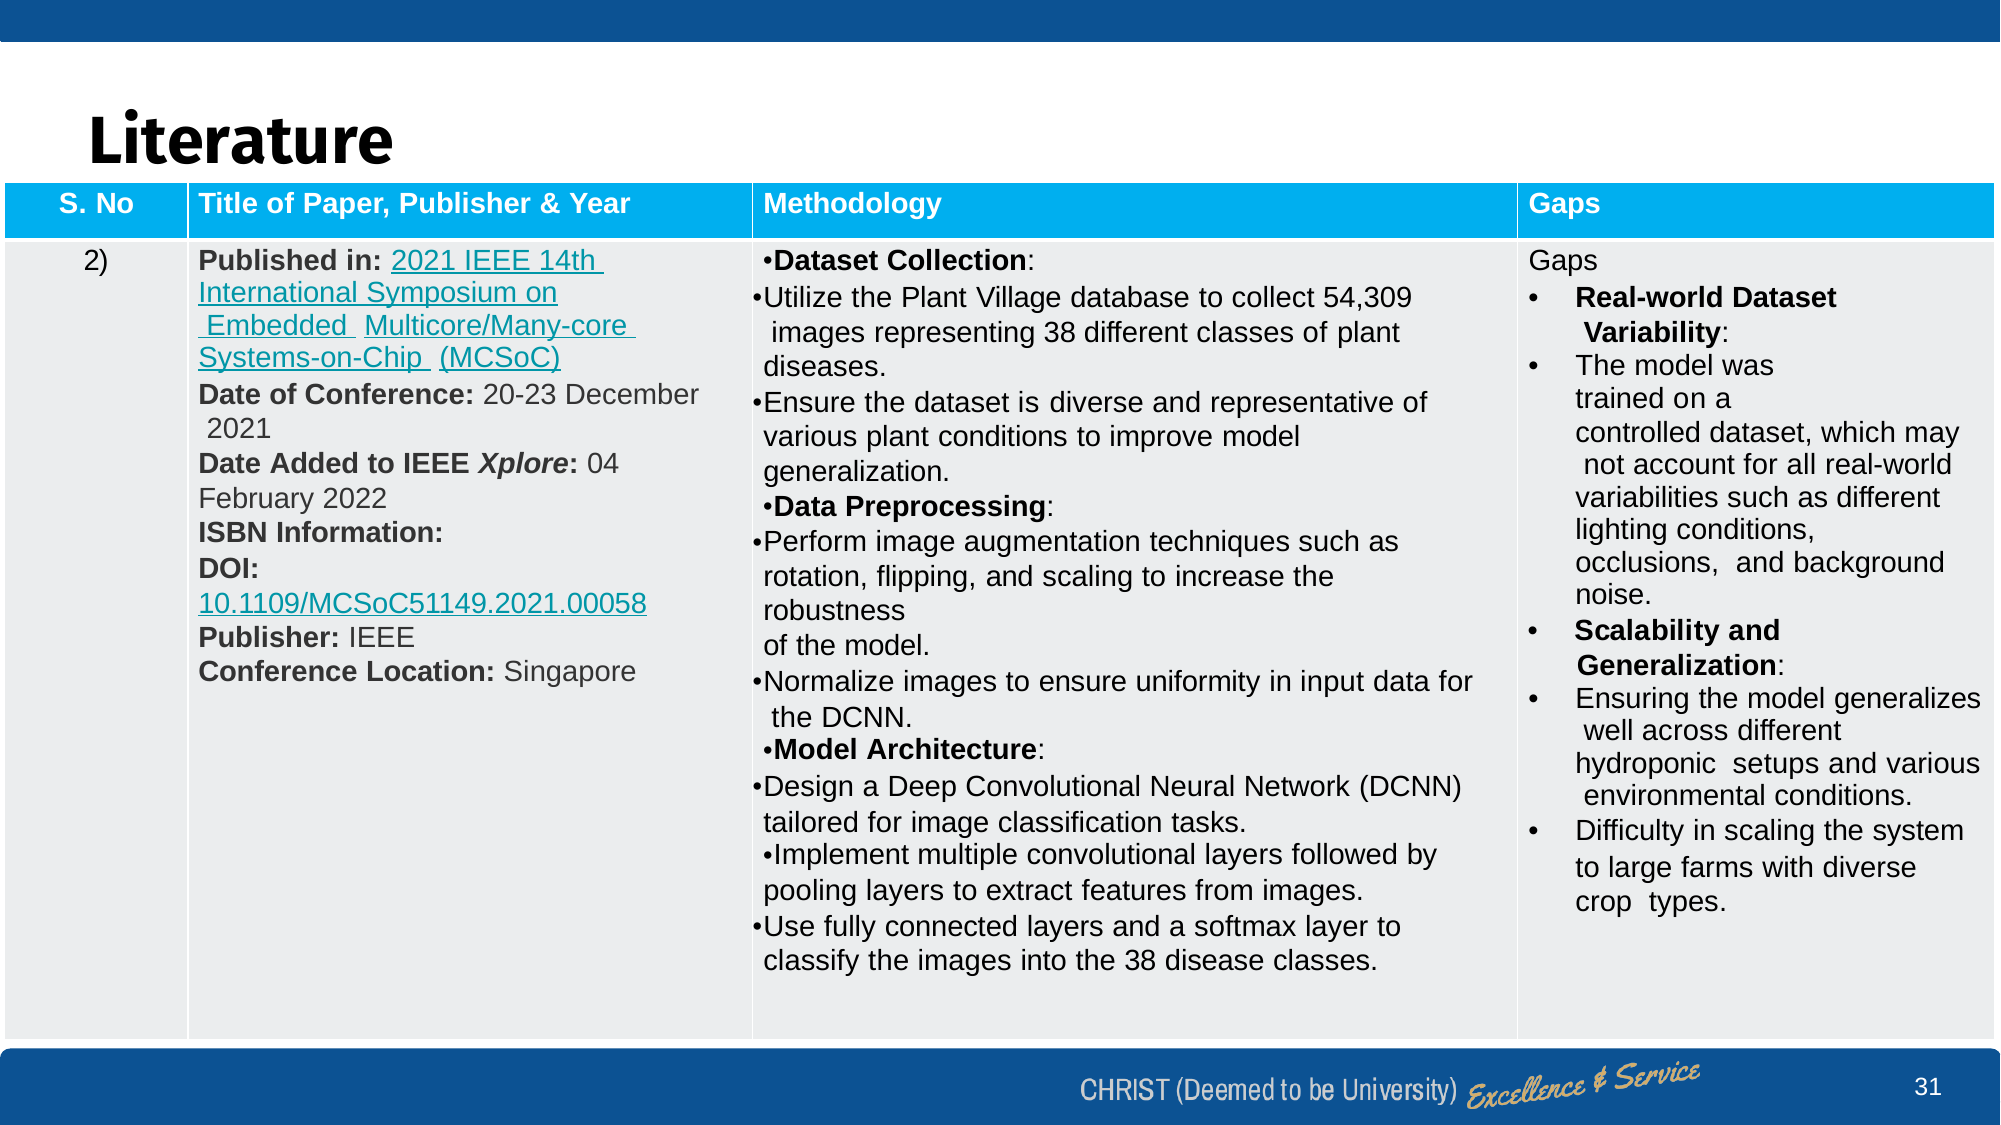

# Literature Review
| S. No | Title of Paper, Publisher & Year | Methodology | Gaps |
| --- | --- | --- | --- |
| 2) | Published in: 2021 IEEE 14th International Symposium on Embedded Multicore/Many-core Systems-on-Chip (MCSoC) Date of Conference: 20-23 December 2021 Date Added to IEEE Xplore: 04 February 2022 ISBN Information: DOI: 10.1109/MCSoC51149.2021.00058 Publisher: IEEE Conference Location: Singapore | Dataset Collection: Utilize the Plant Village database to collect 54,309 images representing 38 different classes of plant diseases. Ensure the dataset is diverse and representative of various plant conditions to improve model generalization. Data Preprocessing: Perform image augmentation techniques such as rotation, flipping, and scaling to increase the robustness of the model. Normalize images to ensure uniformity in input data for the DCNN. Model Architecture: Design a Deep Convolutional Neural Network (DCNN) tailored for image classification tasks. Implement multiple convolutional layers followed by pooling layers to extract features from images. Use fully connected layers and a softmax layer to classify the images into the 38 disease classes. | Gaps Real-world Dataset Variability: The model was trained on a controlled dataset, which may not account for all real-world variabilities such as different lighting conditions, occlusions, and background noise. Scalability and Generalization: Ensuring the model generalizes well across different hydroponic setups and various environmental conditions. Difficulty in scaling the system to large farms with diverse crop types. |
31